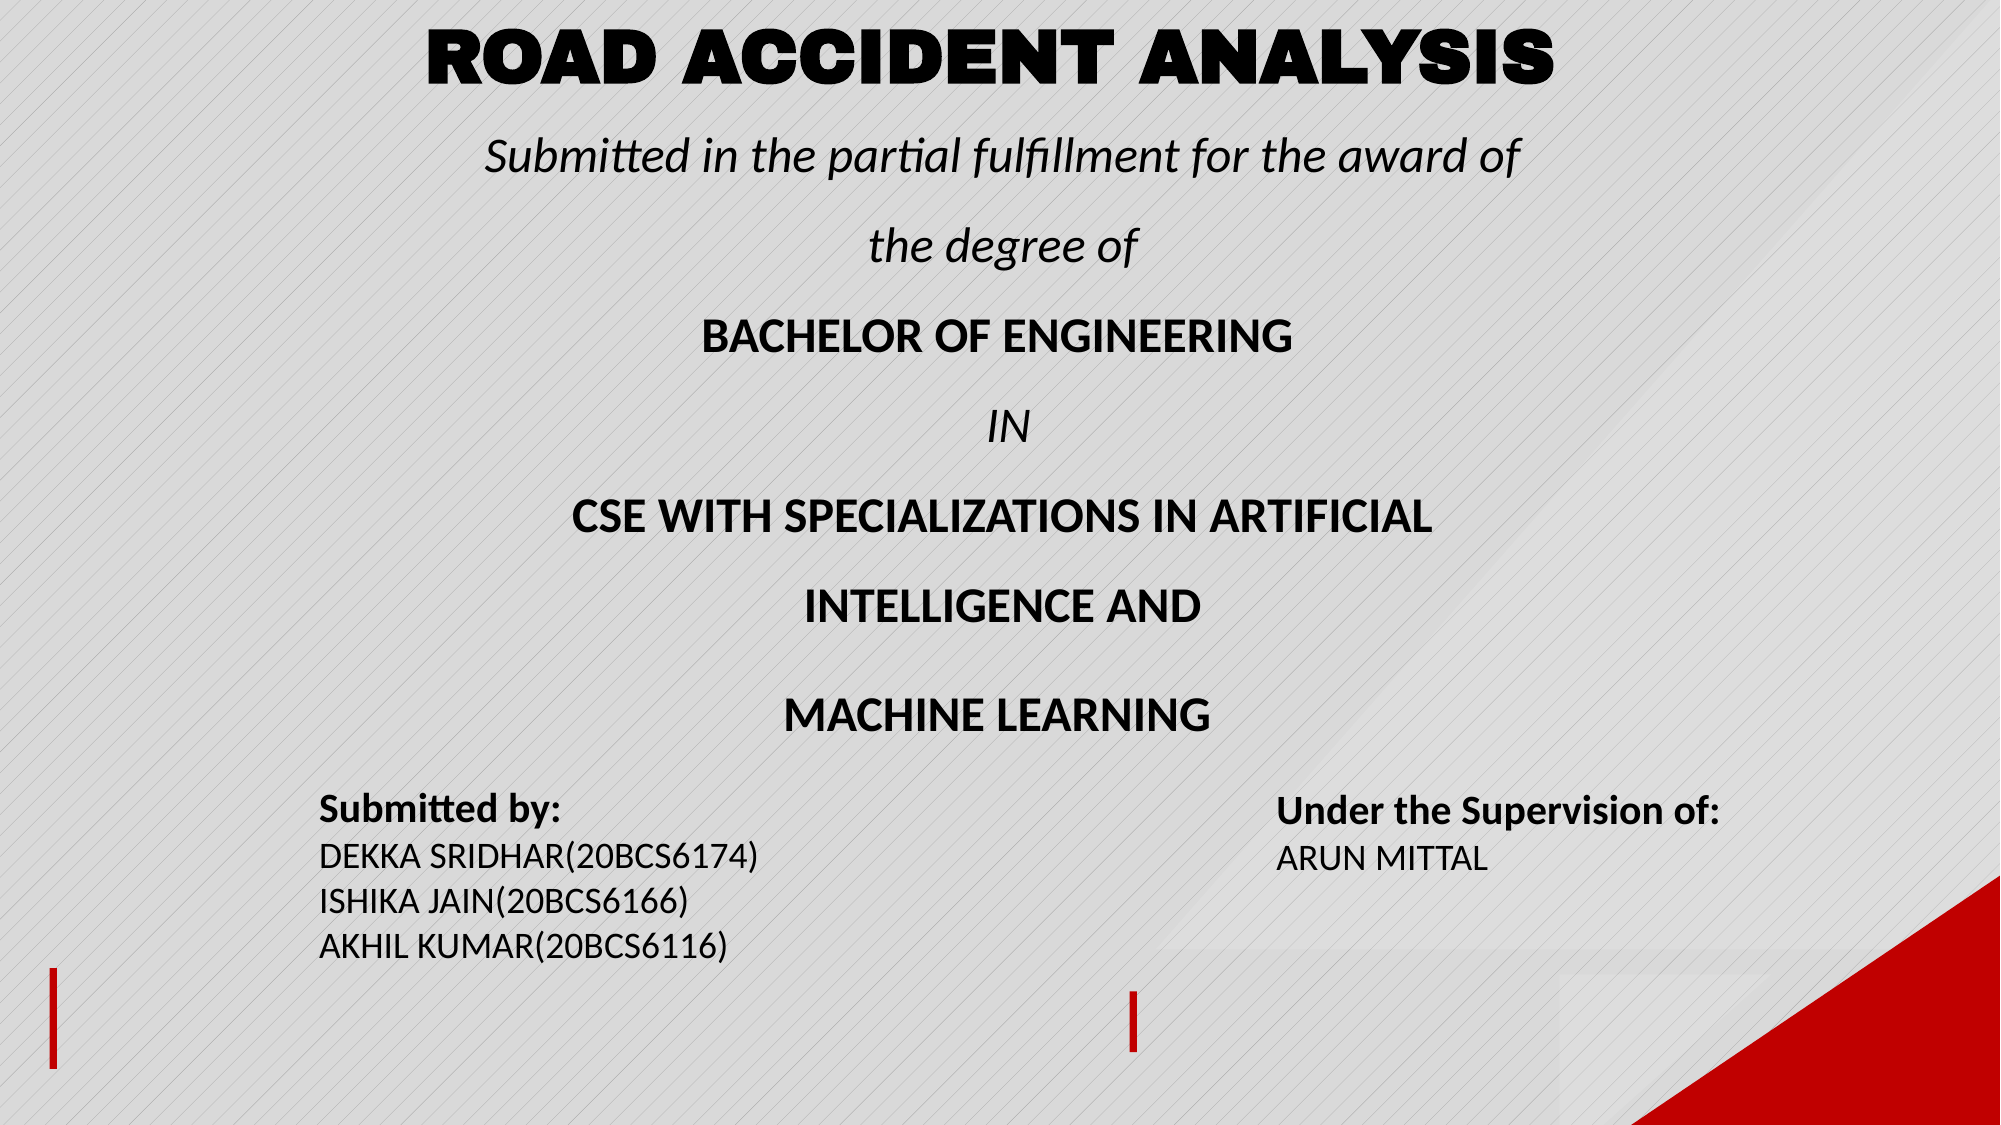

ROAD ACCIDENT ANALYSIS

Submitted in the partial fulfillment for the award of the degree of
BACHELOR OF ENGINEERING
 IN
CSE WITH SPECIALIZATIONS IN ARTIFICIAL INTELLIGENCE AND
MACHINE LEARNING

Submitted by:
DEKKA SRIDHAR(20BCS6174)
ISHIKA JAIN(20BCS6166)
AKHIL KUMAR(20BCS6116)

Under the Supervision of:
ARUN MITTAL

2